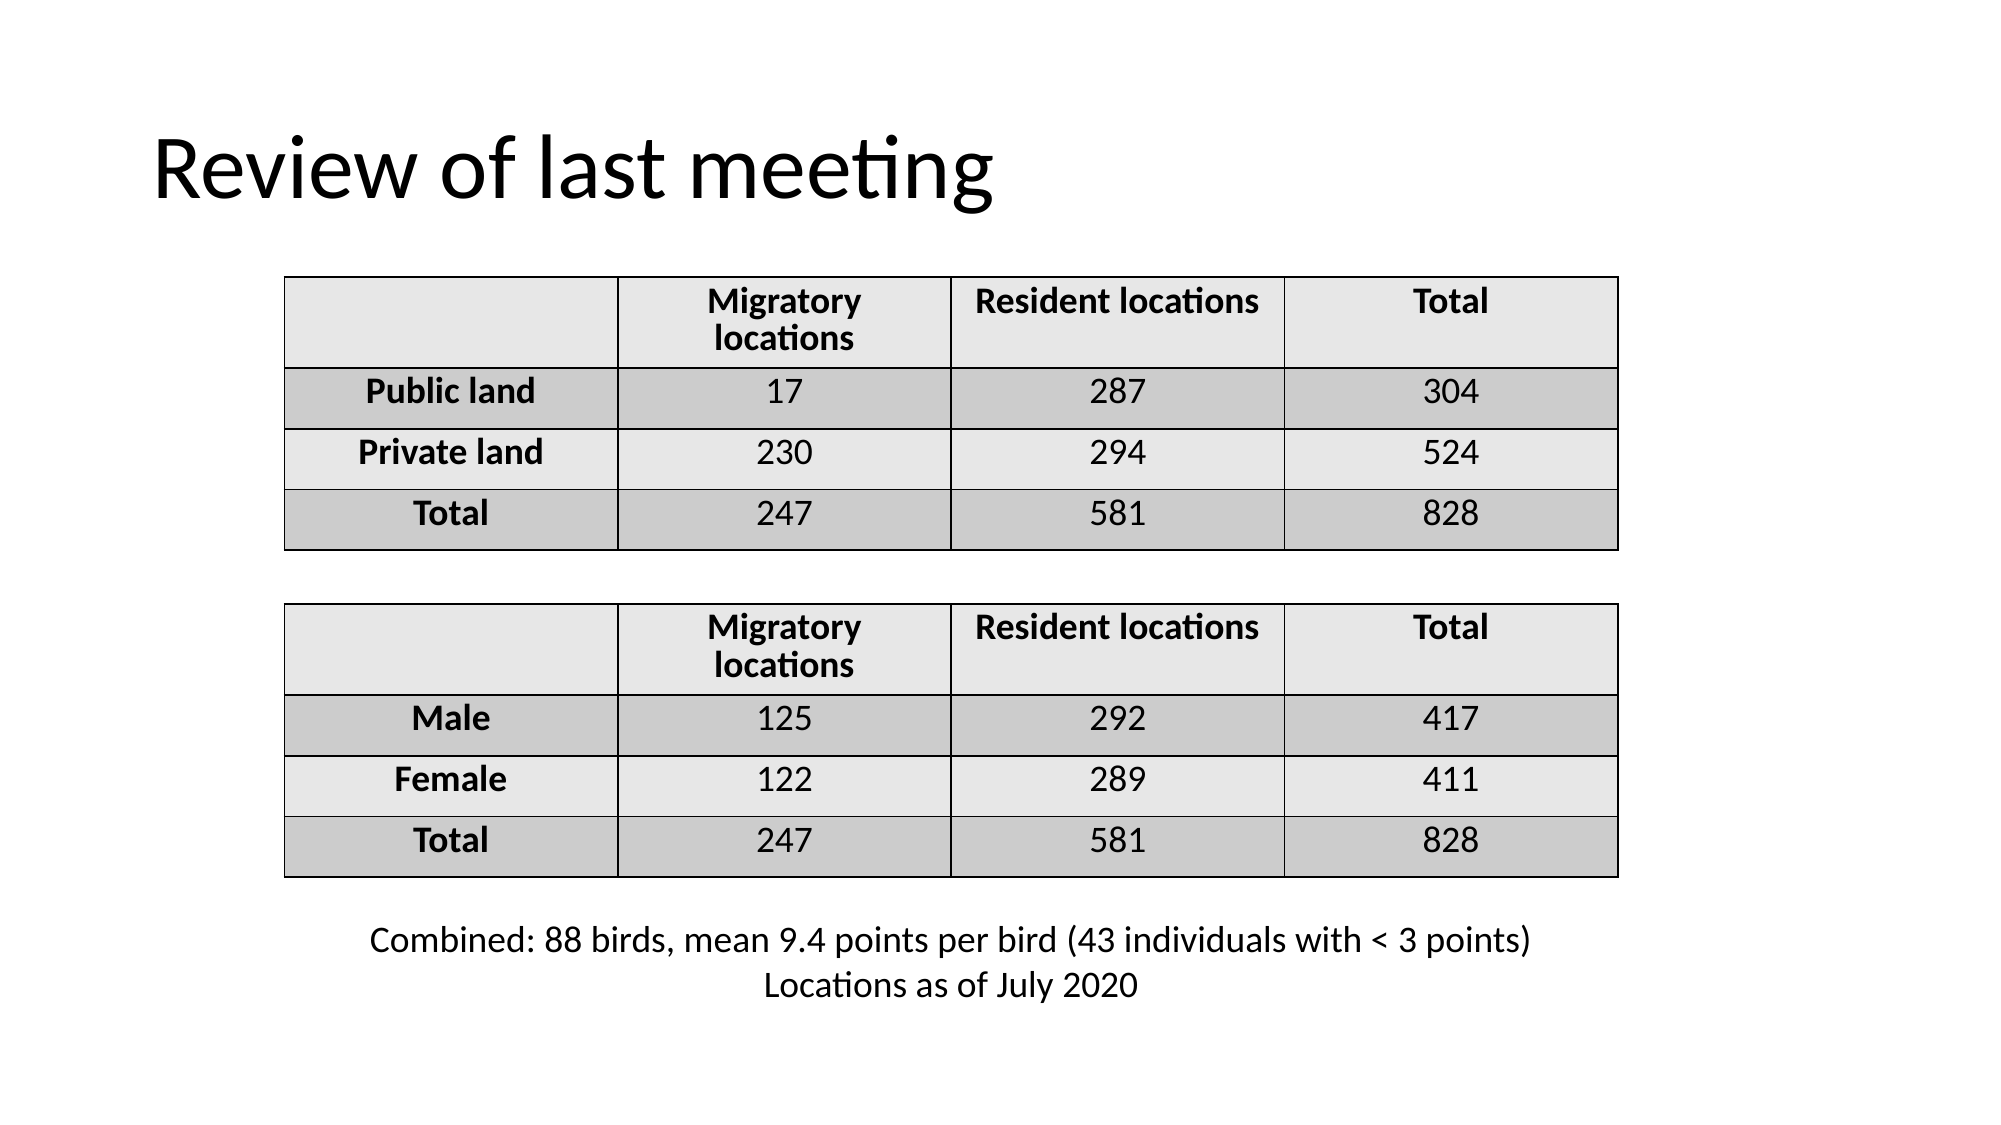

# Review of last meeting
|  | Migratory locations | Resident locations | Total |
| --- | --- | --- | --- |
| Public land | 17 | 287 | 304 |
| Private land | 230 | 294 | 524 |
| Total | 247 | 581 | 828 |
|  | Migratory locations | Resident locations | Total |
| --- | --- | --- | --- |
| Male | 125 | 292 | 417 |
| Female | 122 | 289 | 411 |
| Total | 247 | 581 | 828 |
Combined: 88 birds, mean 9.4 points per bird (43 individuals with < 3 points)
Locations as of July 2020